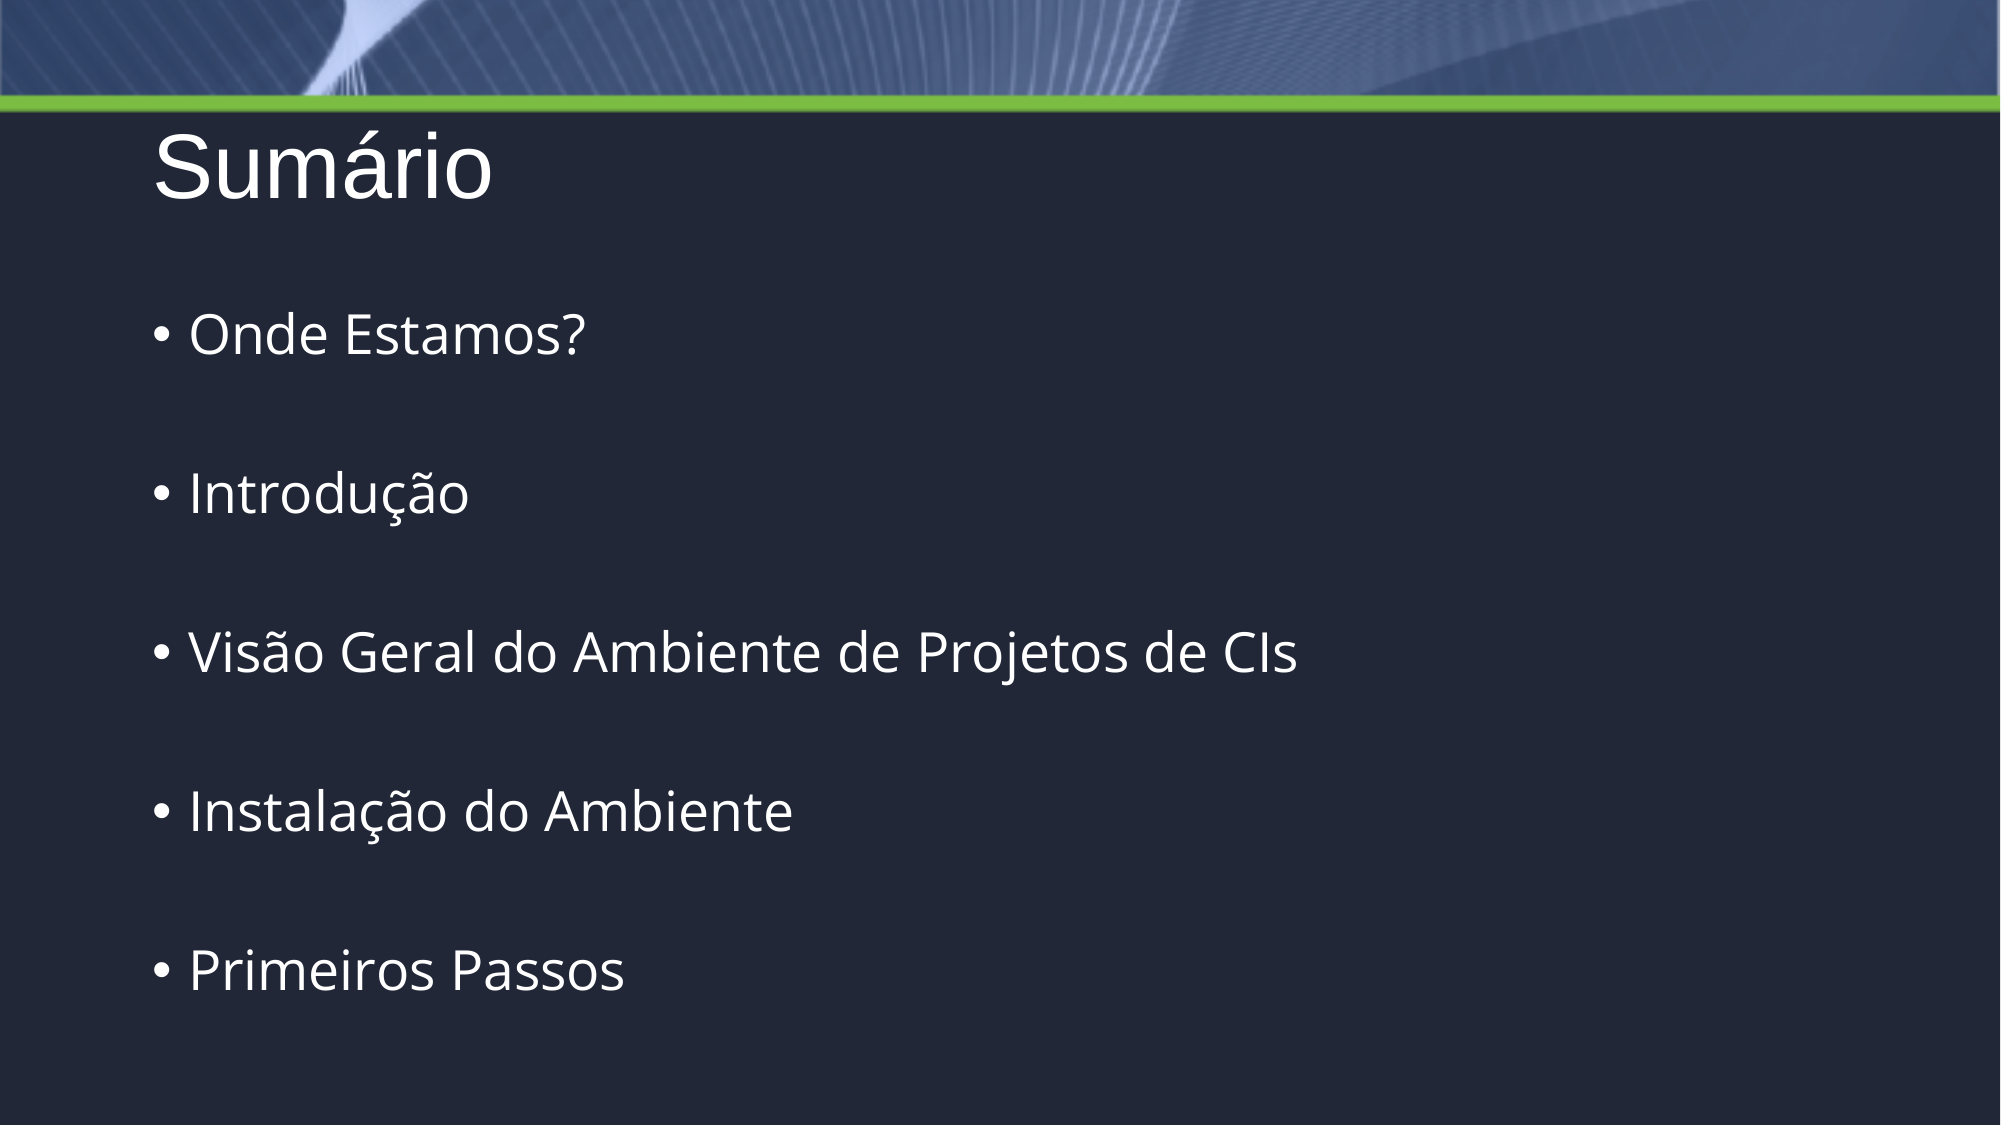

# Sumário
Onde Estamos?

Introdução

Visão Geral do Ambiente de Projetos de CIs

Instalação do Ambiente

Primeiros Passos